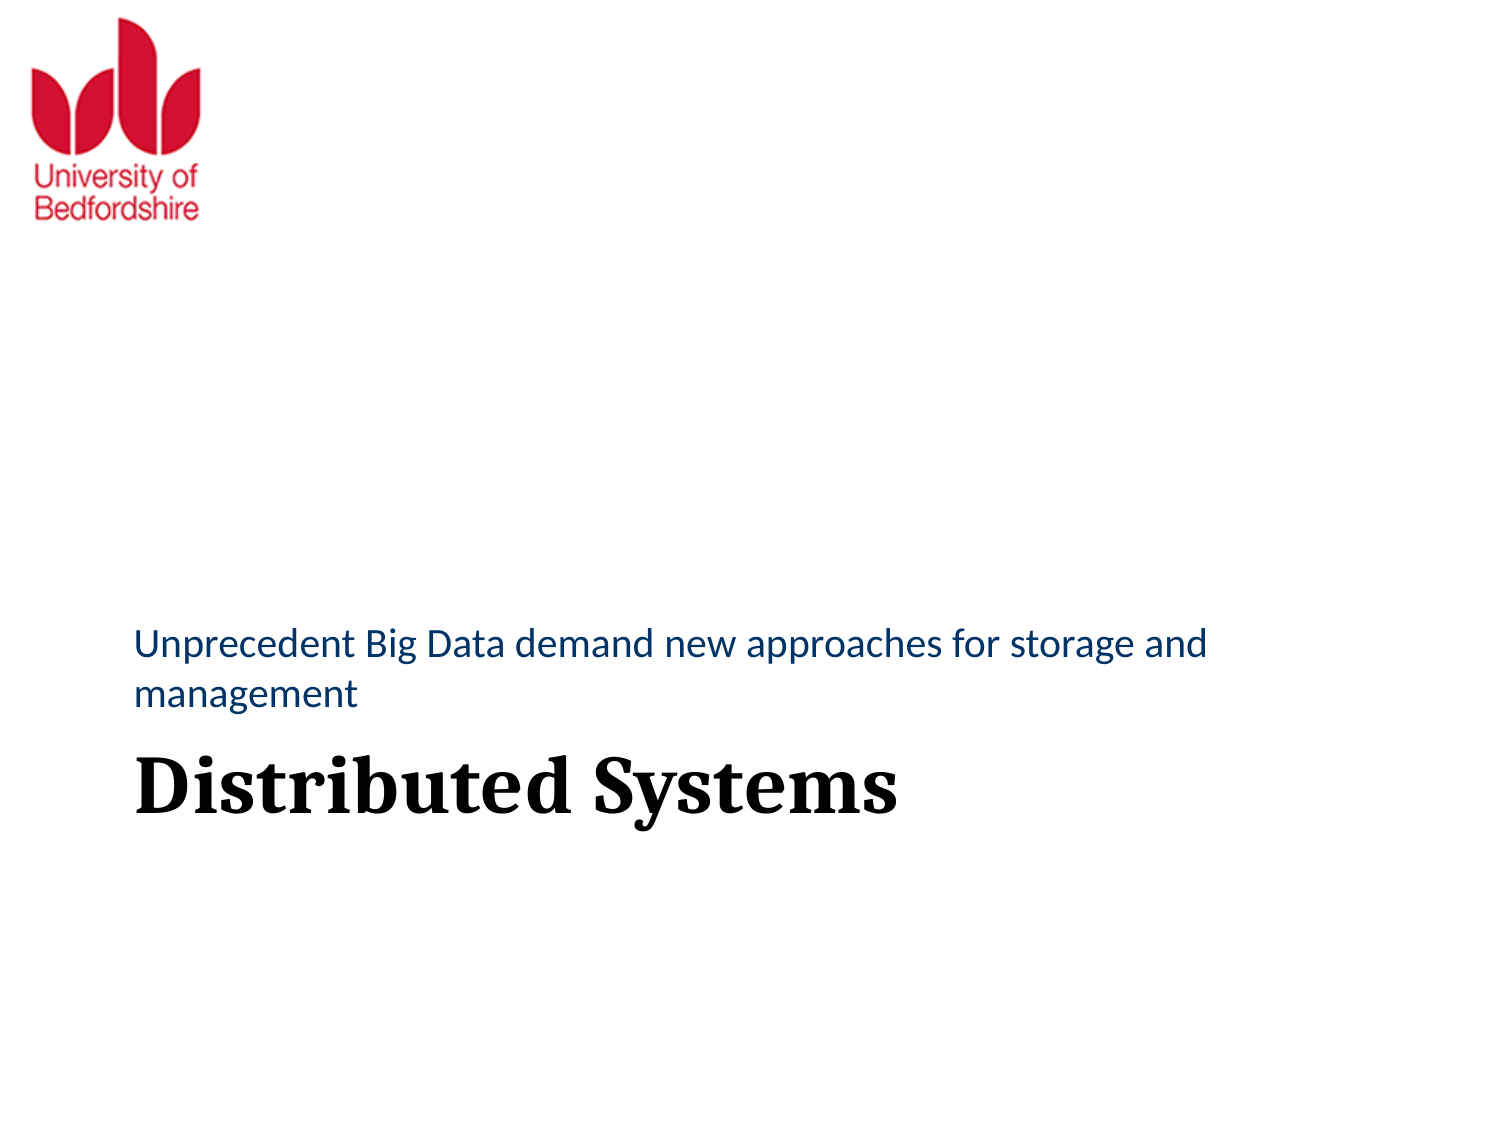

Unprecedent Big Data demand new approaches for storage and management
# Distributed Systems